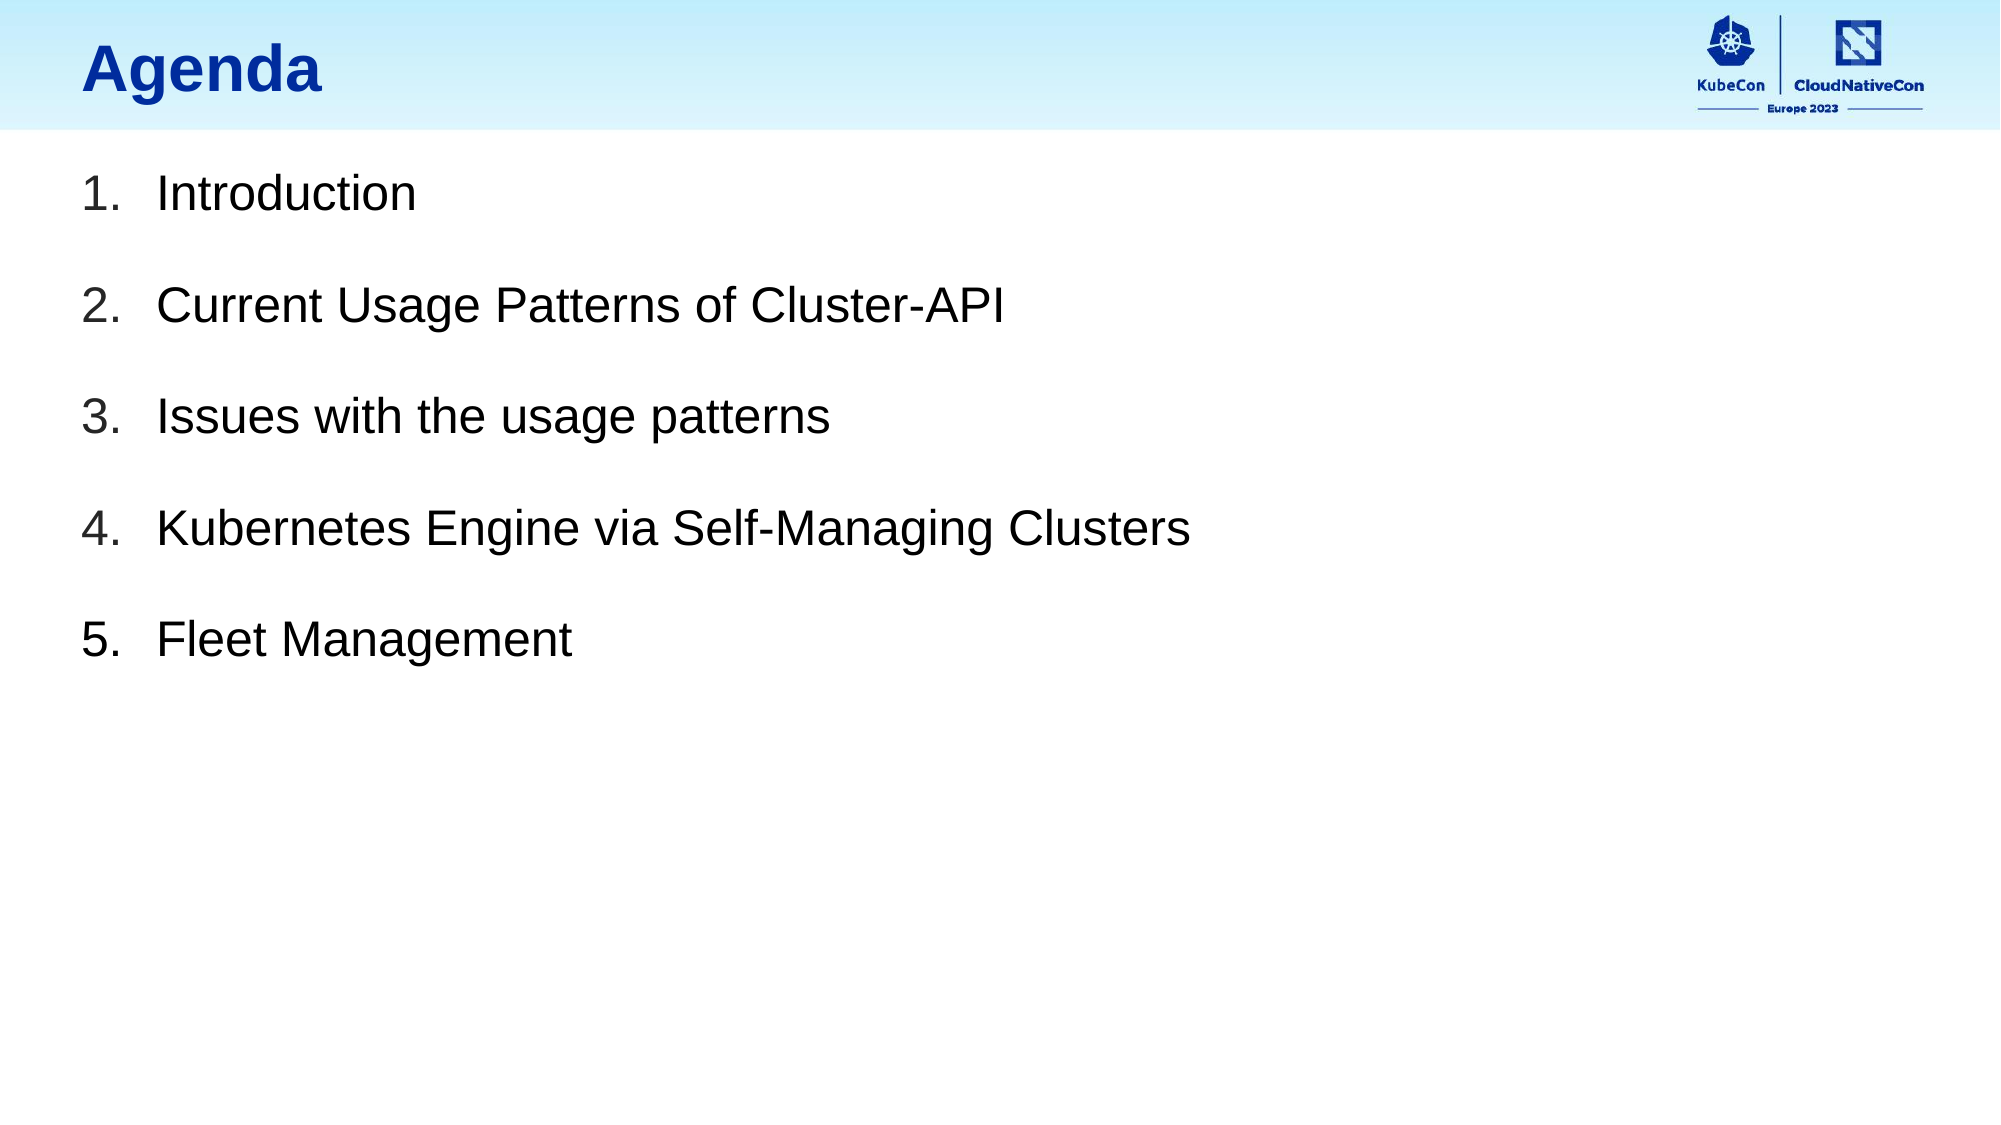

Agenda
Introduction

Current Usage Patterns of Cluster-API

Issues with the usage patterns

Kubernetes Engine via Self-Managing Clusters

Fleet Management